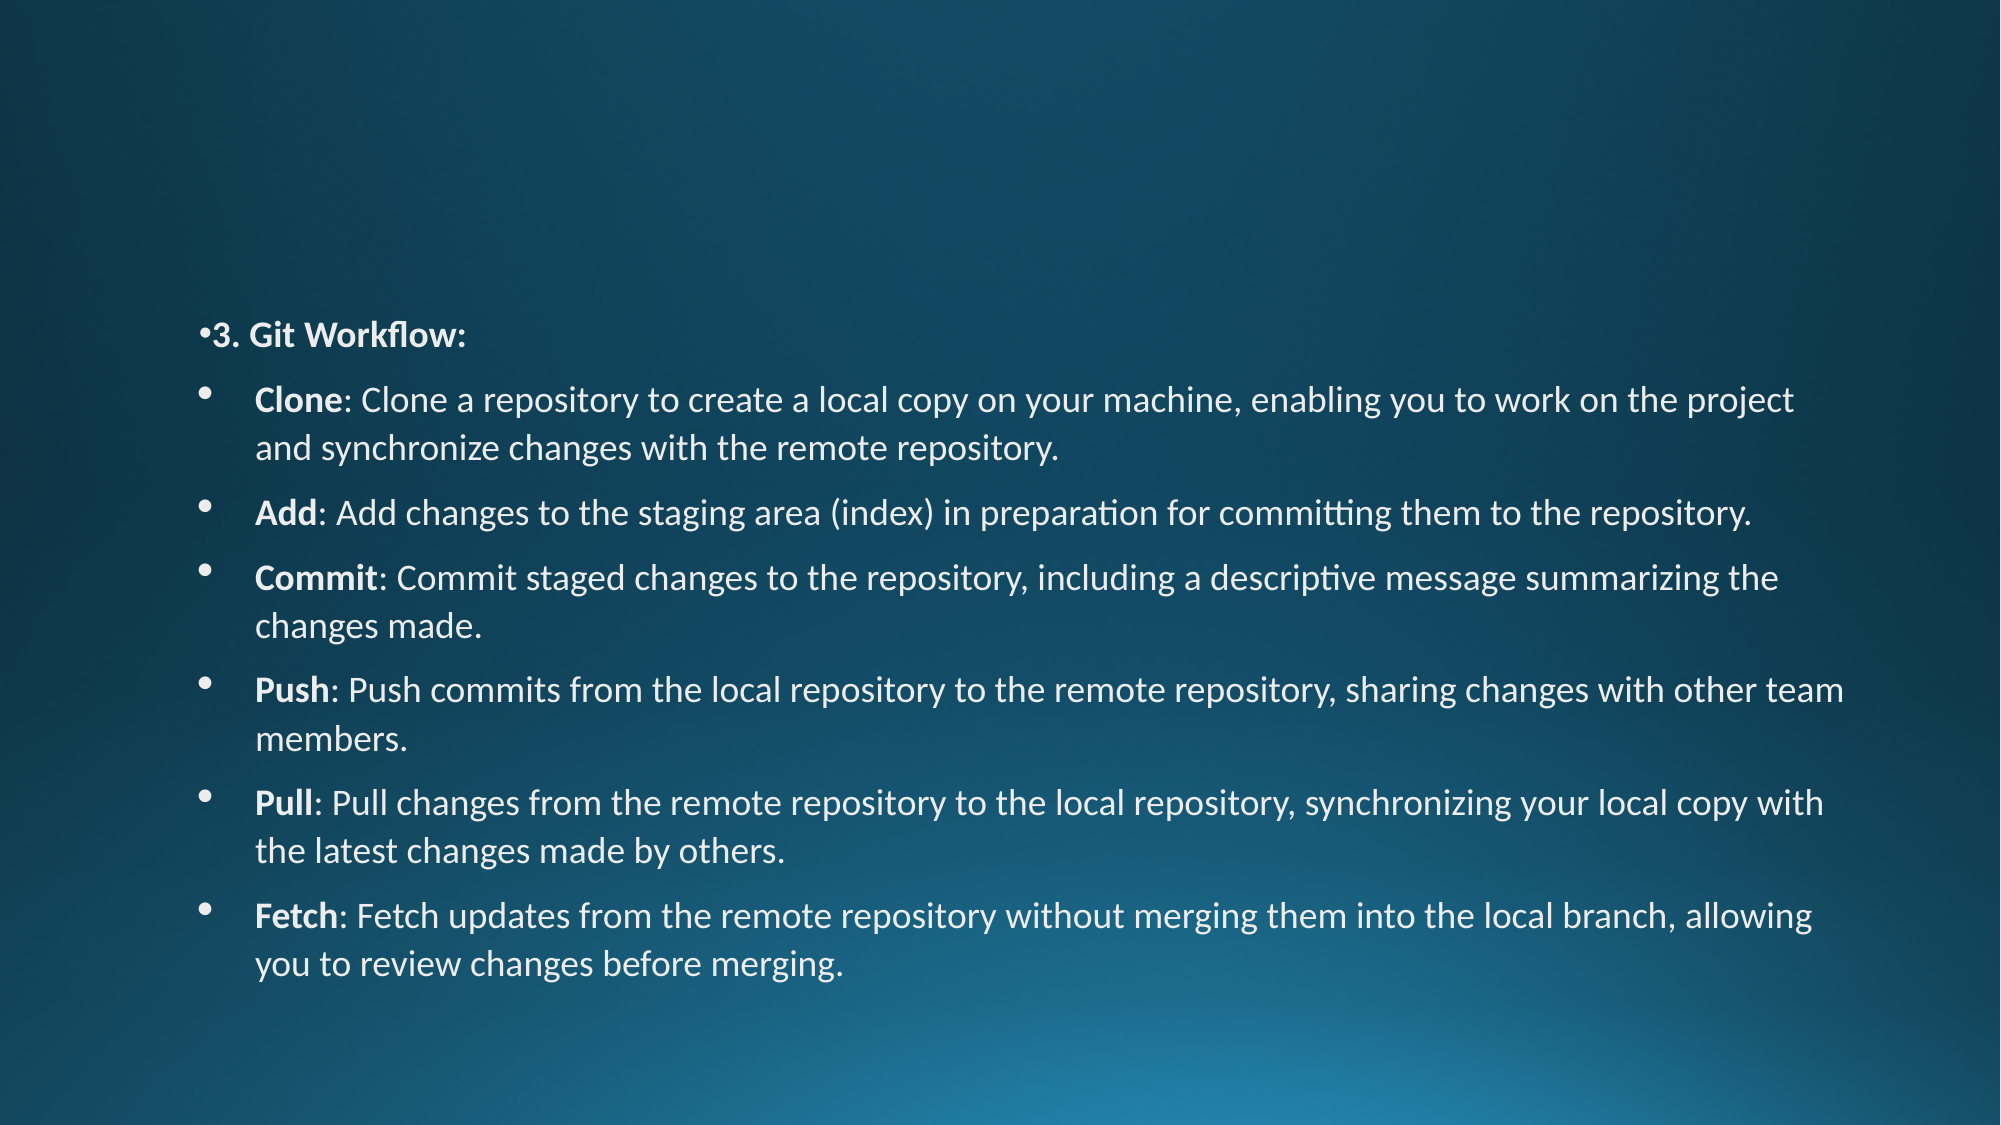

#
3. Git Workflow:
Clone: Clone a repository to create a local copy on your machine, enabling you to work on the project and synchronize changes with the remote repository.
Add: Add changes to the staging area (index) in preparation for committing them to the repository.
Commit: Commit staged changes to the repository, including a descriptive message summarizing the changes made.
Push: Push commits from the local repository to the remote repository, sharing changes with other team members.
Pull: Pull changes from the remote repository to the local repository, synchronizing your local copy with the latest changes made by others.
Fetch: Fetch updates from the remote repository without merging them into the local branch, allowing you to review changes before merging.